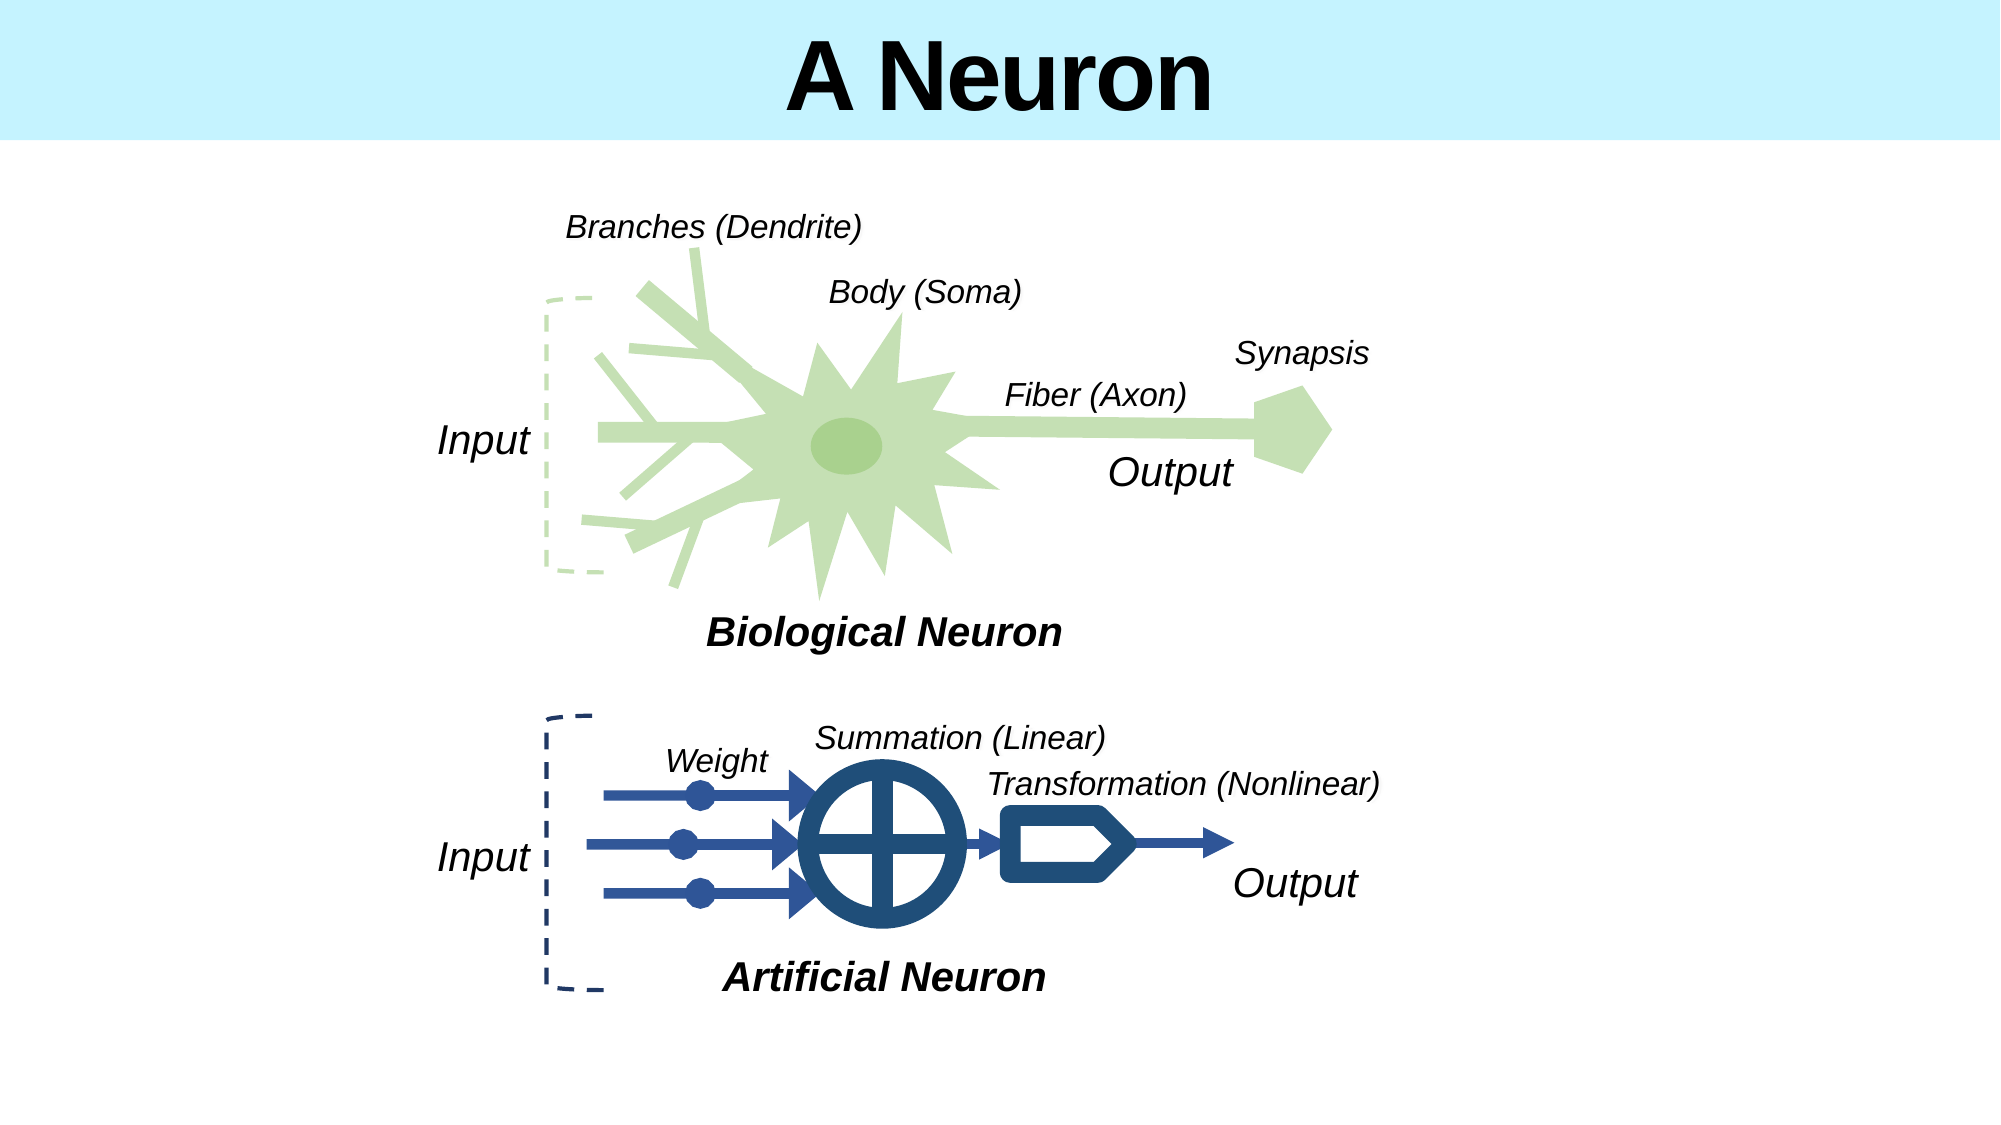

A Neuron
Branches (Dendrite)
Body (Soma)

Synapsis
Fiber (Axon)

Input

Output
Biological Neuron
Summation (Linear)

Weight
Transformation (Nonlinear)

Input
Output
Artificial Neuron